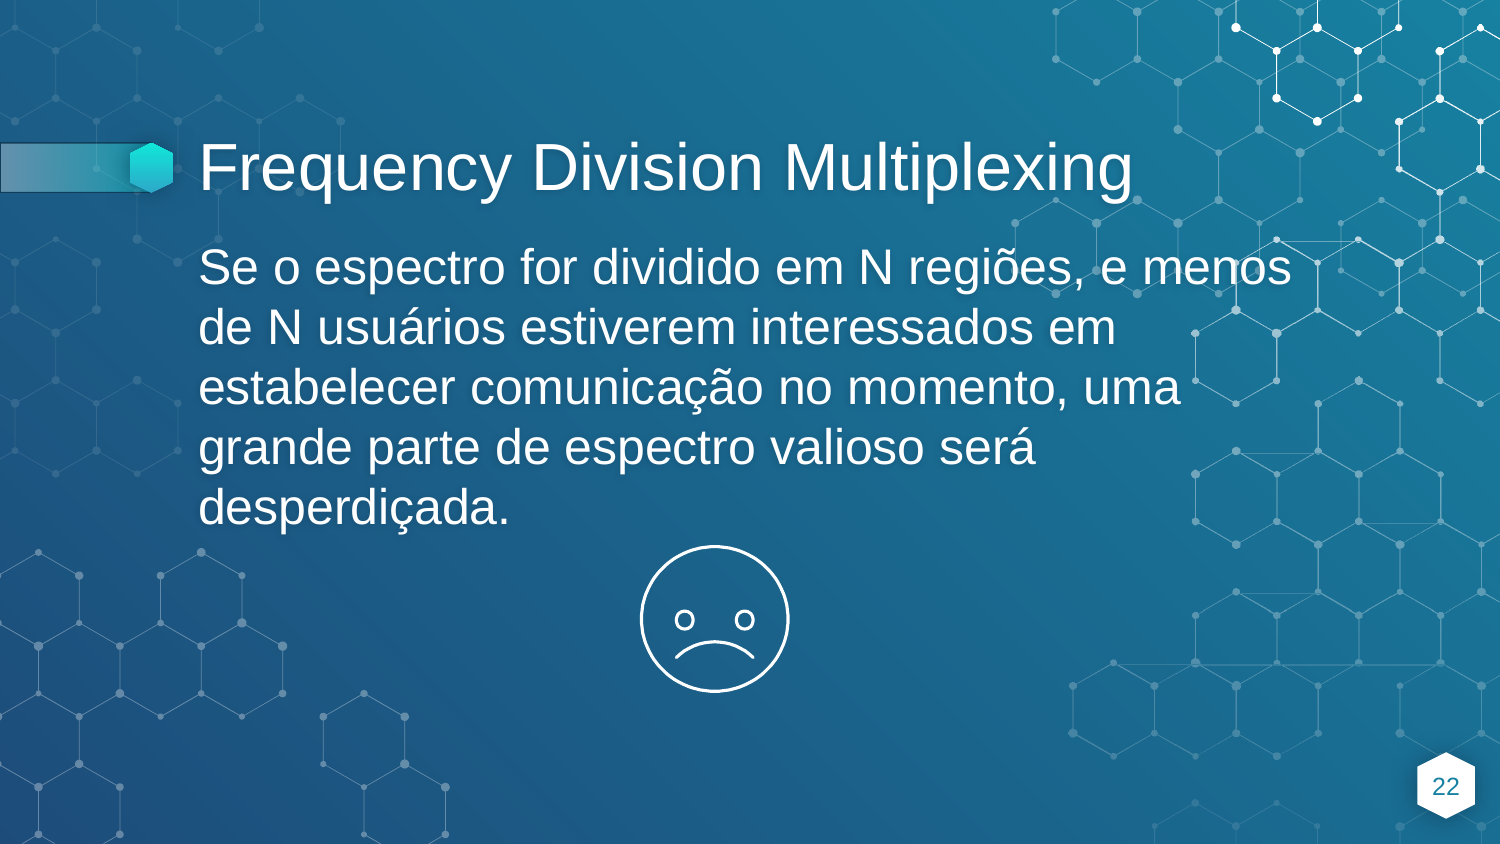

# Frequency Division Multiplexing
Se o espectro for dividido em N regiões, e menos de N usuá­rios estiverem interessados em estabelecer comunicação no momento, uma grande parte de espectro valioso será desperdiçada.

22